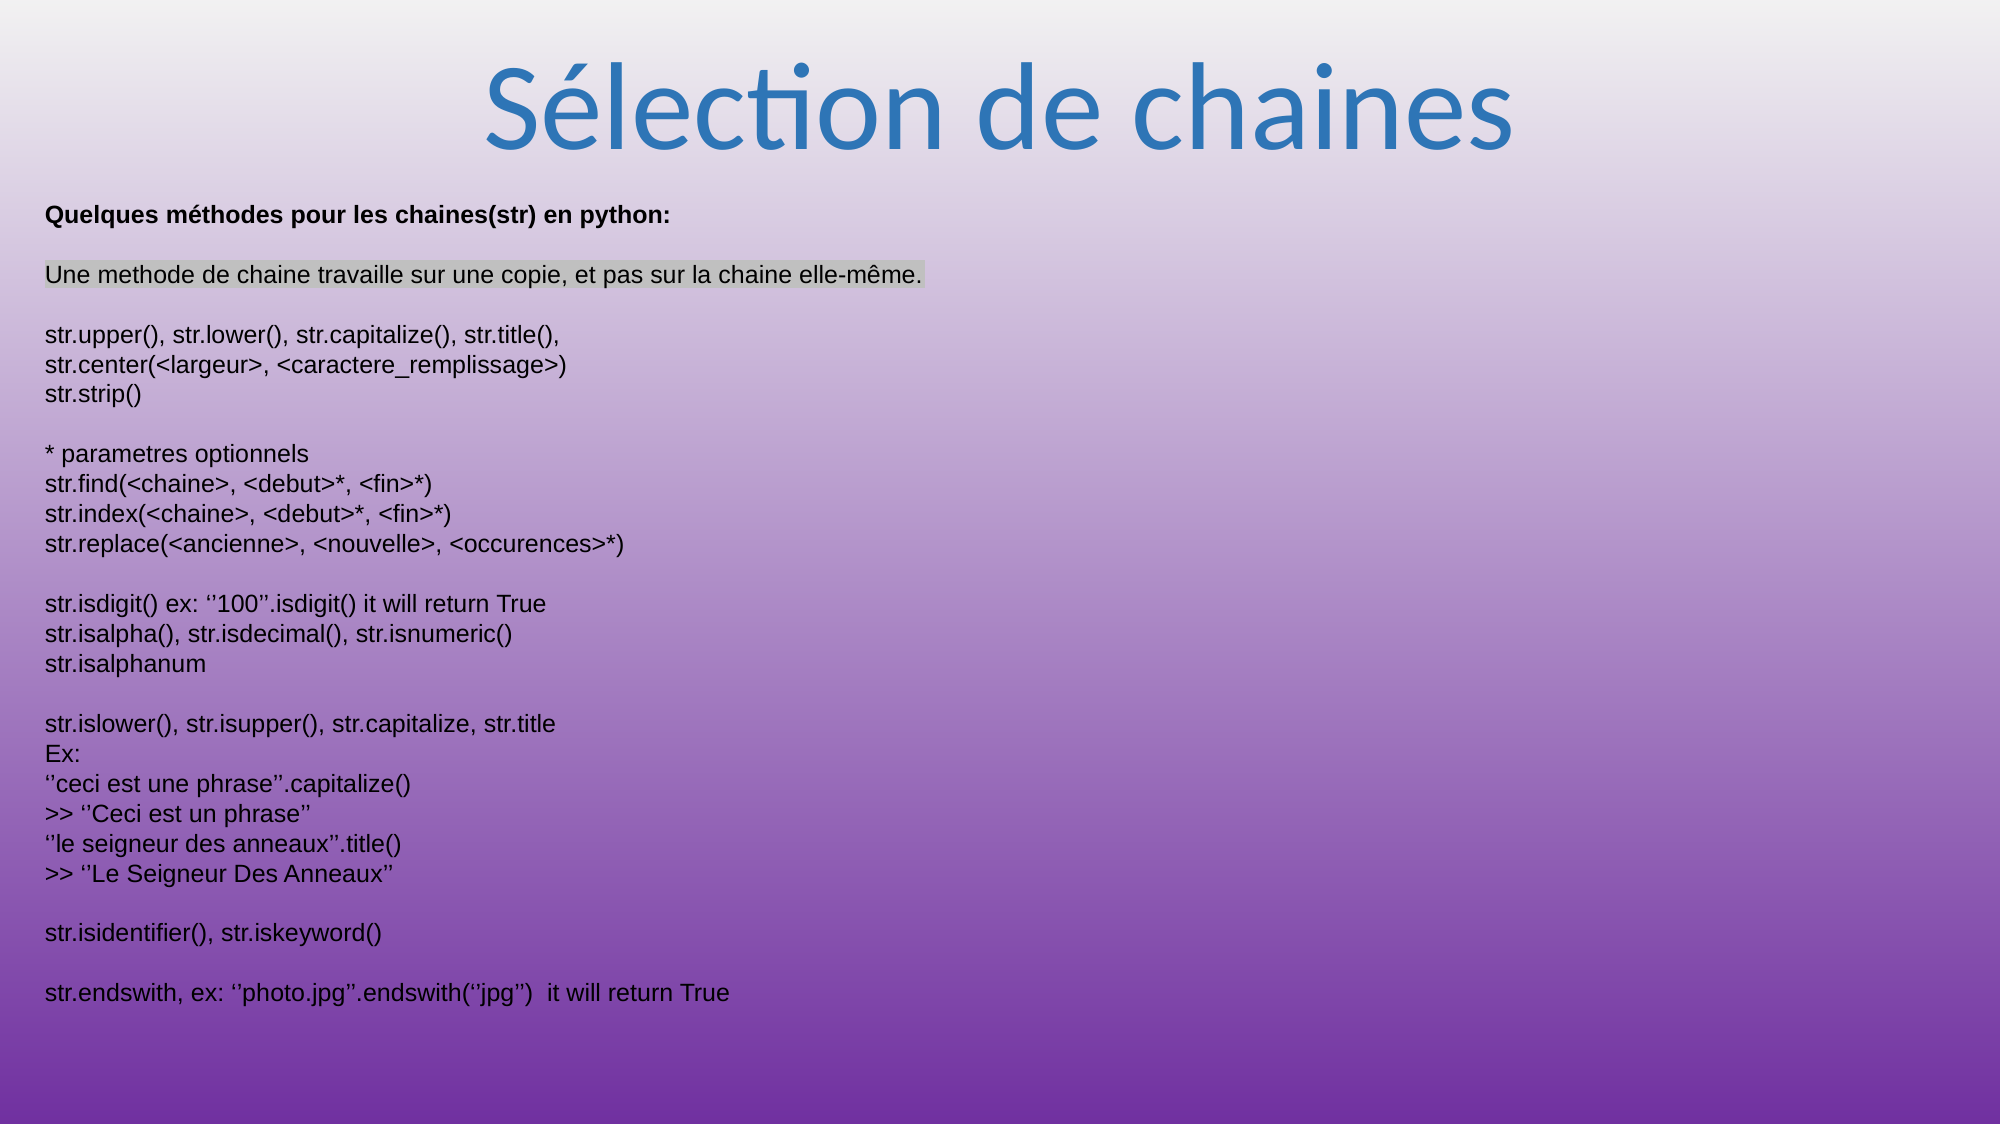

# Sélection de chaines

Quelques méthodes pour les chaines(str) en python:

Une methode de chaine travaille sur une copie, et pas sur la chaine elle-même.

str.upper(), str.lower(), str.capitalize(), str.title(),
str.center(<largeur>, <caractere_remplissage>)
str.strip()

* parametres optionnels
str.find(<chaine>, <debut>*, <fin>*)
str.index(<chaine>, <debut>*, <fin>*)
str.replace(<ancienne>, <nouvelle>, <occurences>*)

str.isdigit() ex: ‘’100’’.isdigit() it will return True
str.isalpha(), str.isdecimal(), str.isnumeric()
str.isalphanum

str.islower(), str.isupper(), str.capitalize, str.title
Ex:
‘’ceci est une phrase’’.capitalize()
>> ‘’Ceci est un phrase’’
‘’le seigneur des anneaux’’.title()
>> ‘’Le Seigneur Des Anneaux’’

str.isidentifier(), str.iskeyword()

str.endswith, ex: ‘’photo.jpg’’.endswith(‘’jpg’’)  it will return True